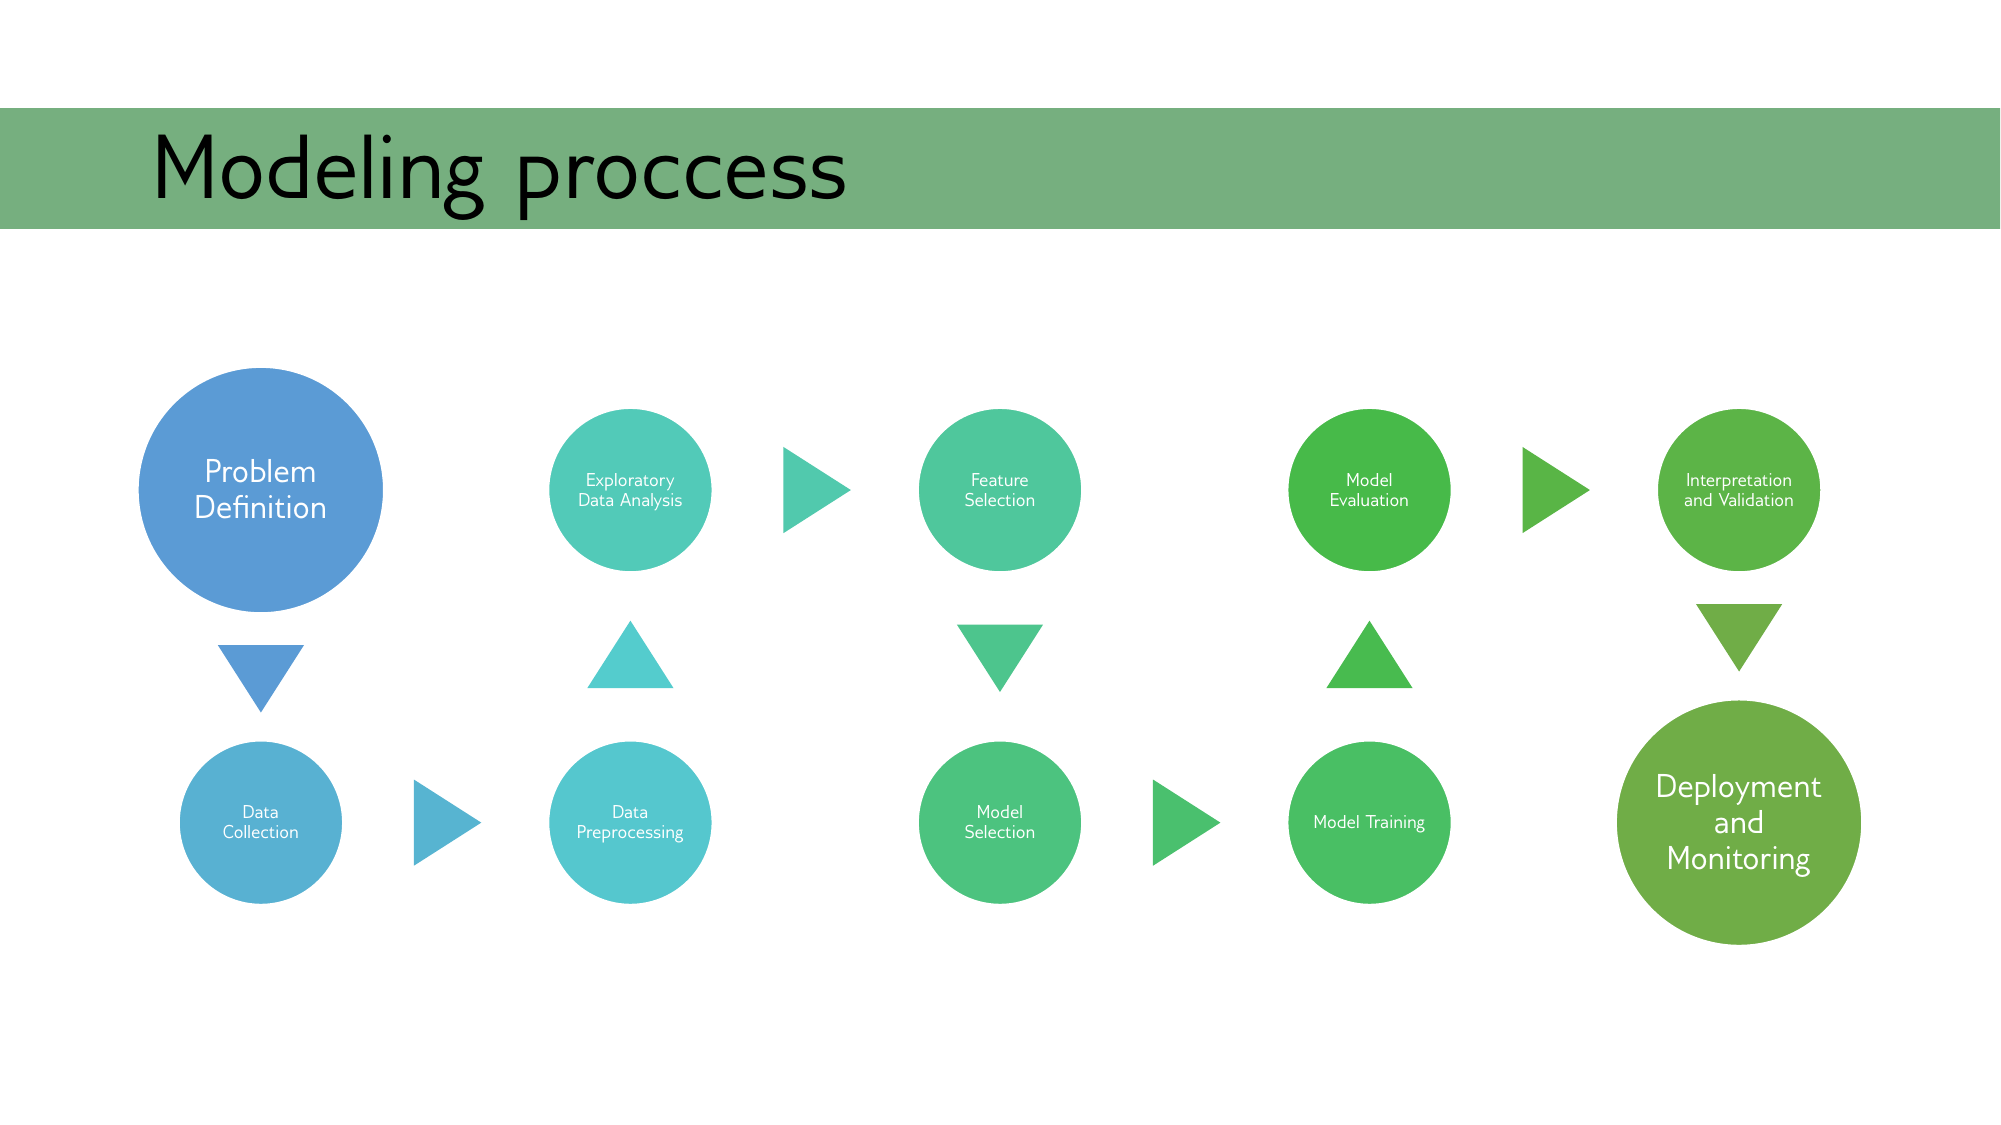

# Modeling proccess
Problem Definition
Data Collection
Data Preprocessing
Exploratory Data Analysis
Feature Selection
Model Selection
Model Training
Model Evaluation
Interpretation and Validation
Deployment and Monitoring